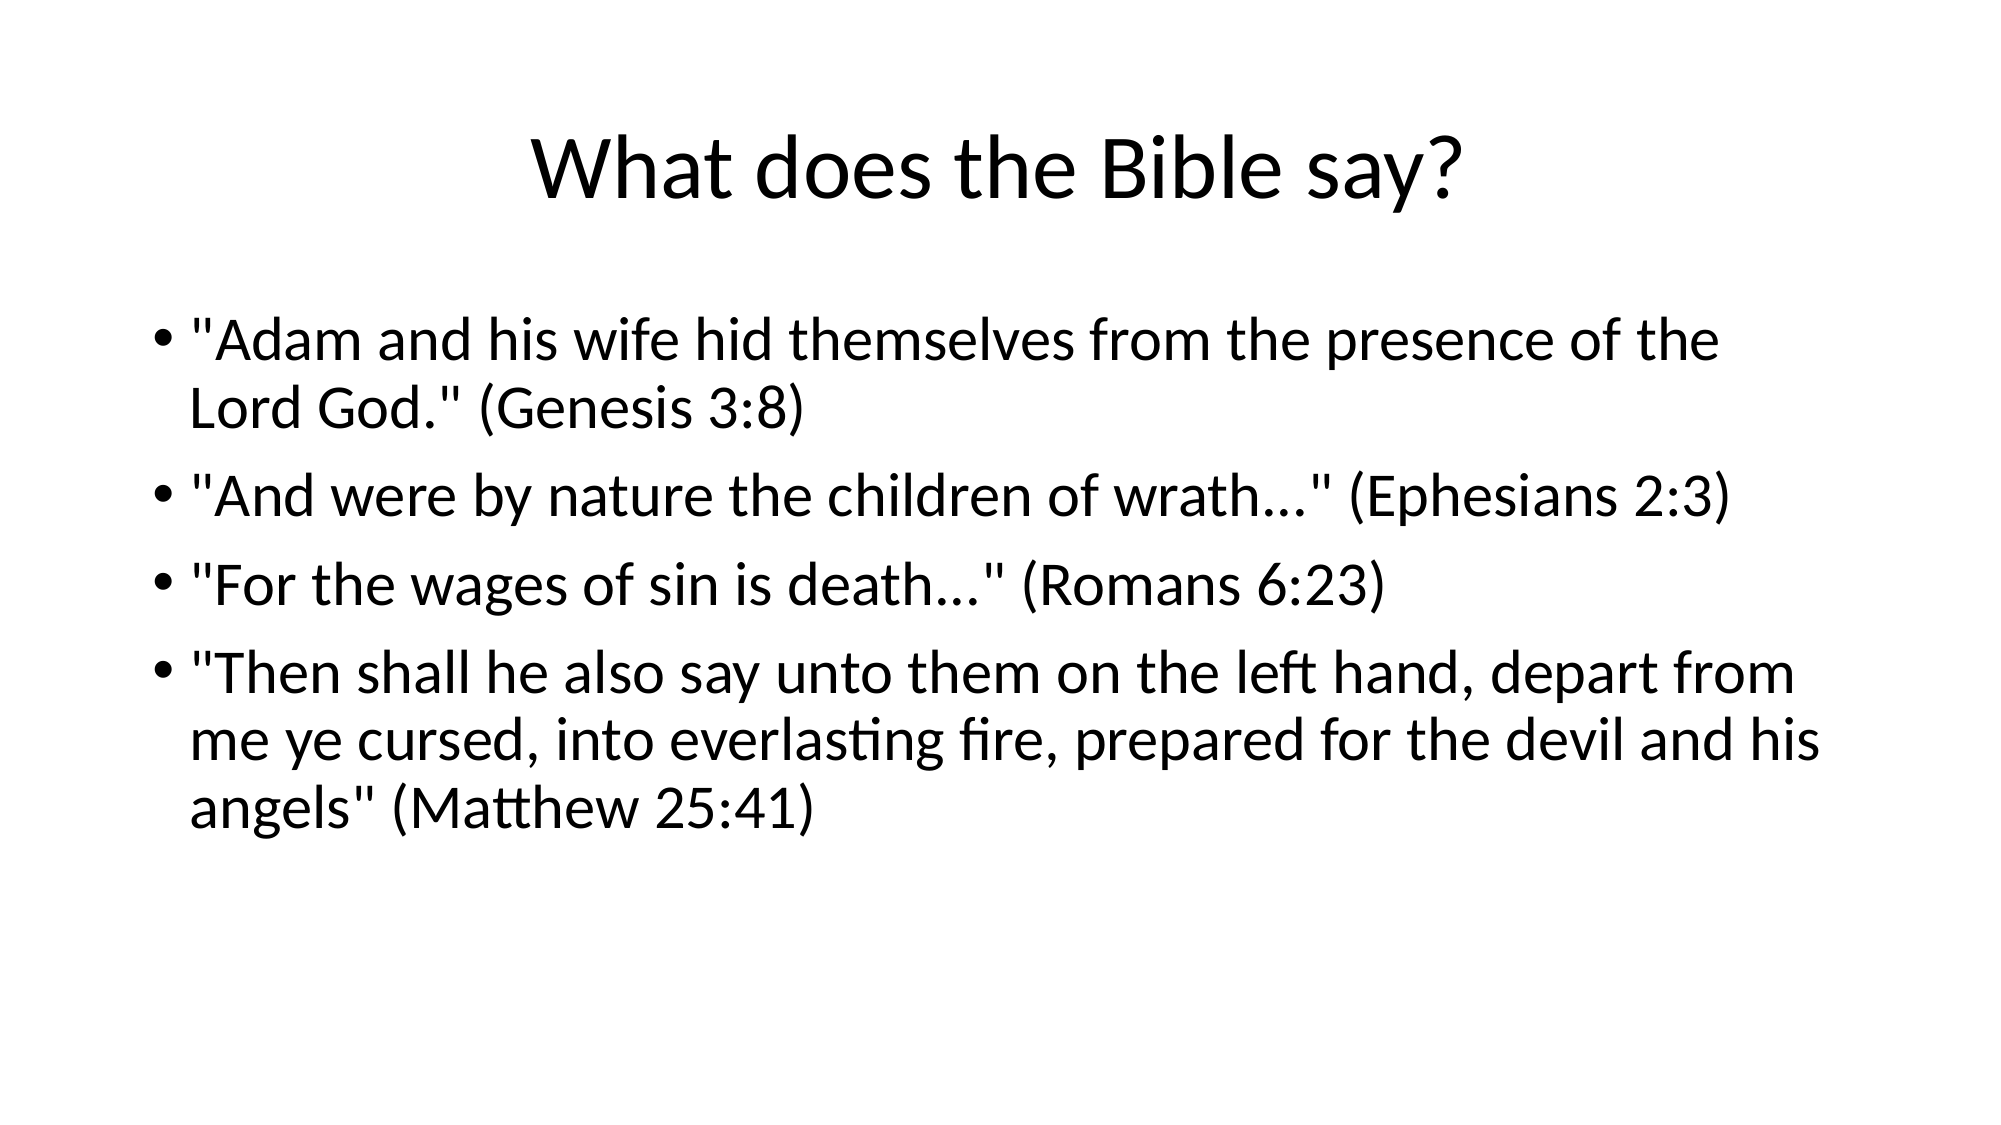

# What does the Bible say?
"Adam and his wife hid themselves from the presence of the Lord God." (Genesis 3:8)
"And were by nature the children of wrath..." (Ephesians 2:3)
"For the wages of sin is death..." (Romans 6:23)
"Then shall he also say unto them on the left hand, depart from me ye cursed, into everlasting fire, prepared for the devil and his angels" (Matthew 25:41)